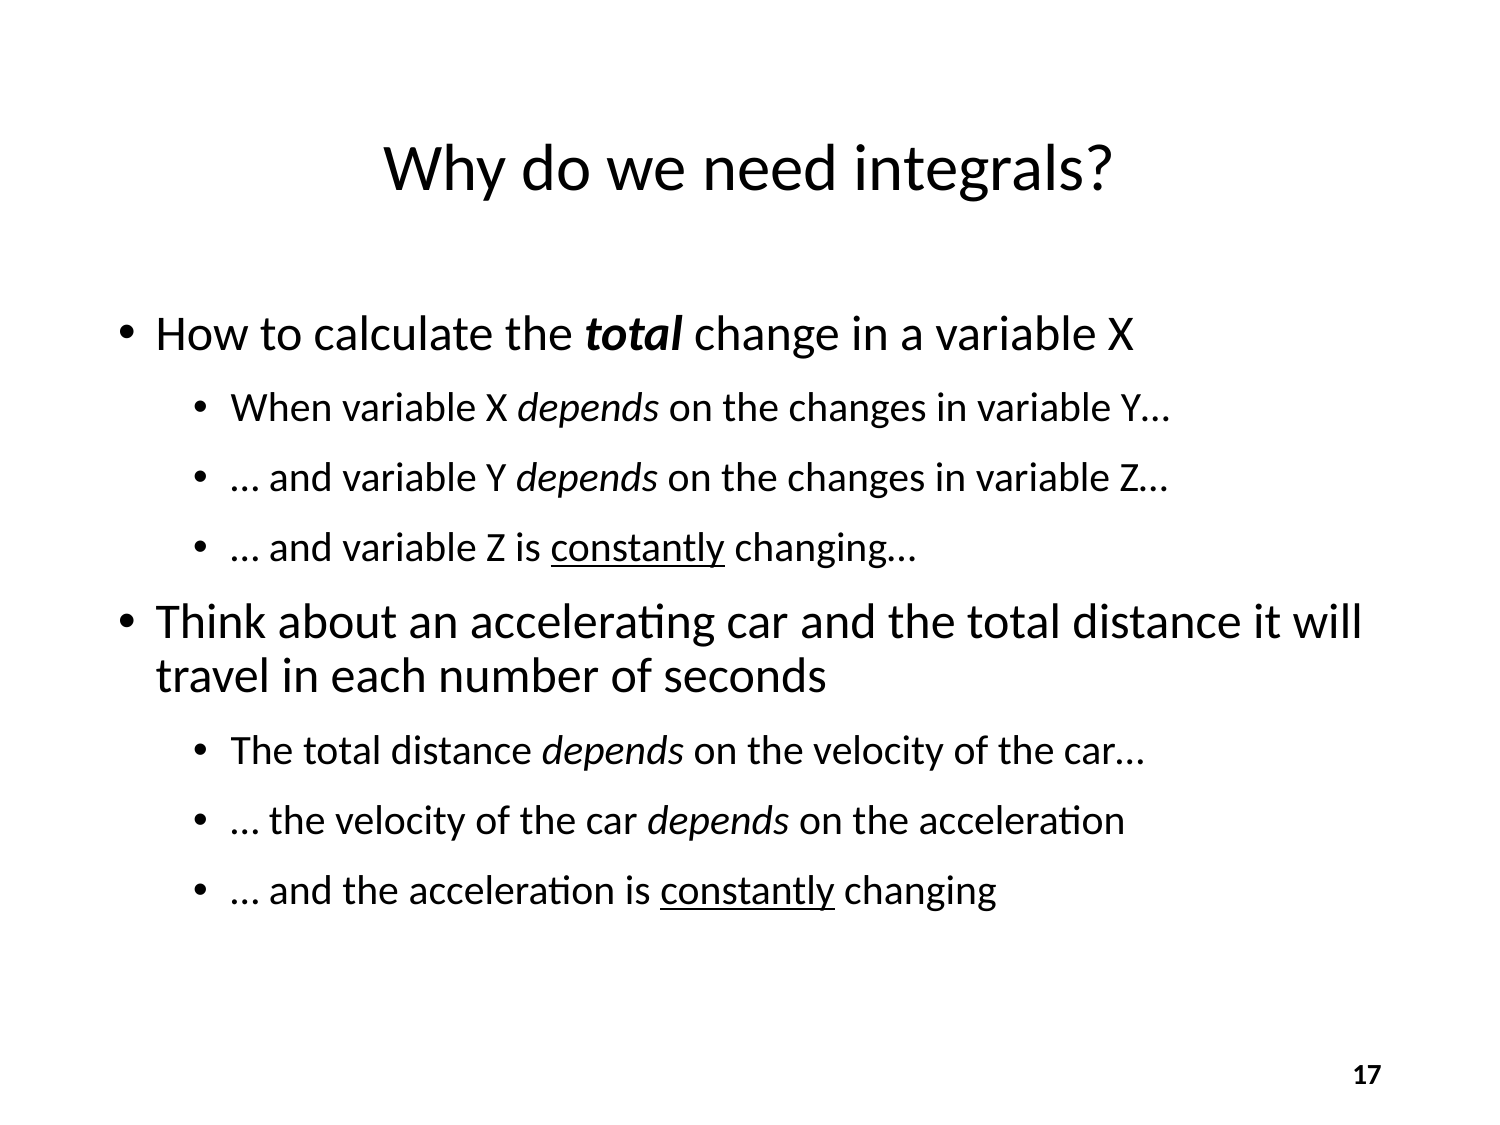

# Why do we need integrals?
How to calculate the total change in a variable X
When variable X depends on the changes in variable Y…
… and variable Y depends on the changes in variable Z…
… and variable Z is constantly changing…
Think about an accelerating car and the total distance it will travel in each number of seconds
The total distance depends on the velocity of the car…
… the velocity of the car depends on the acceleration
… and the acceleration is constantly changing

17